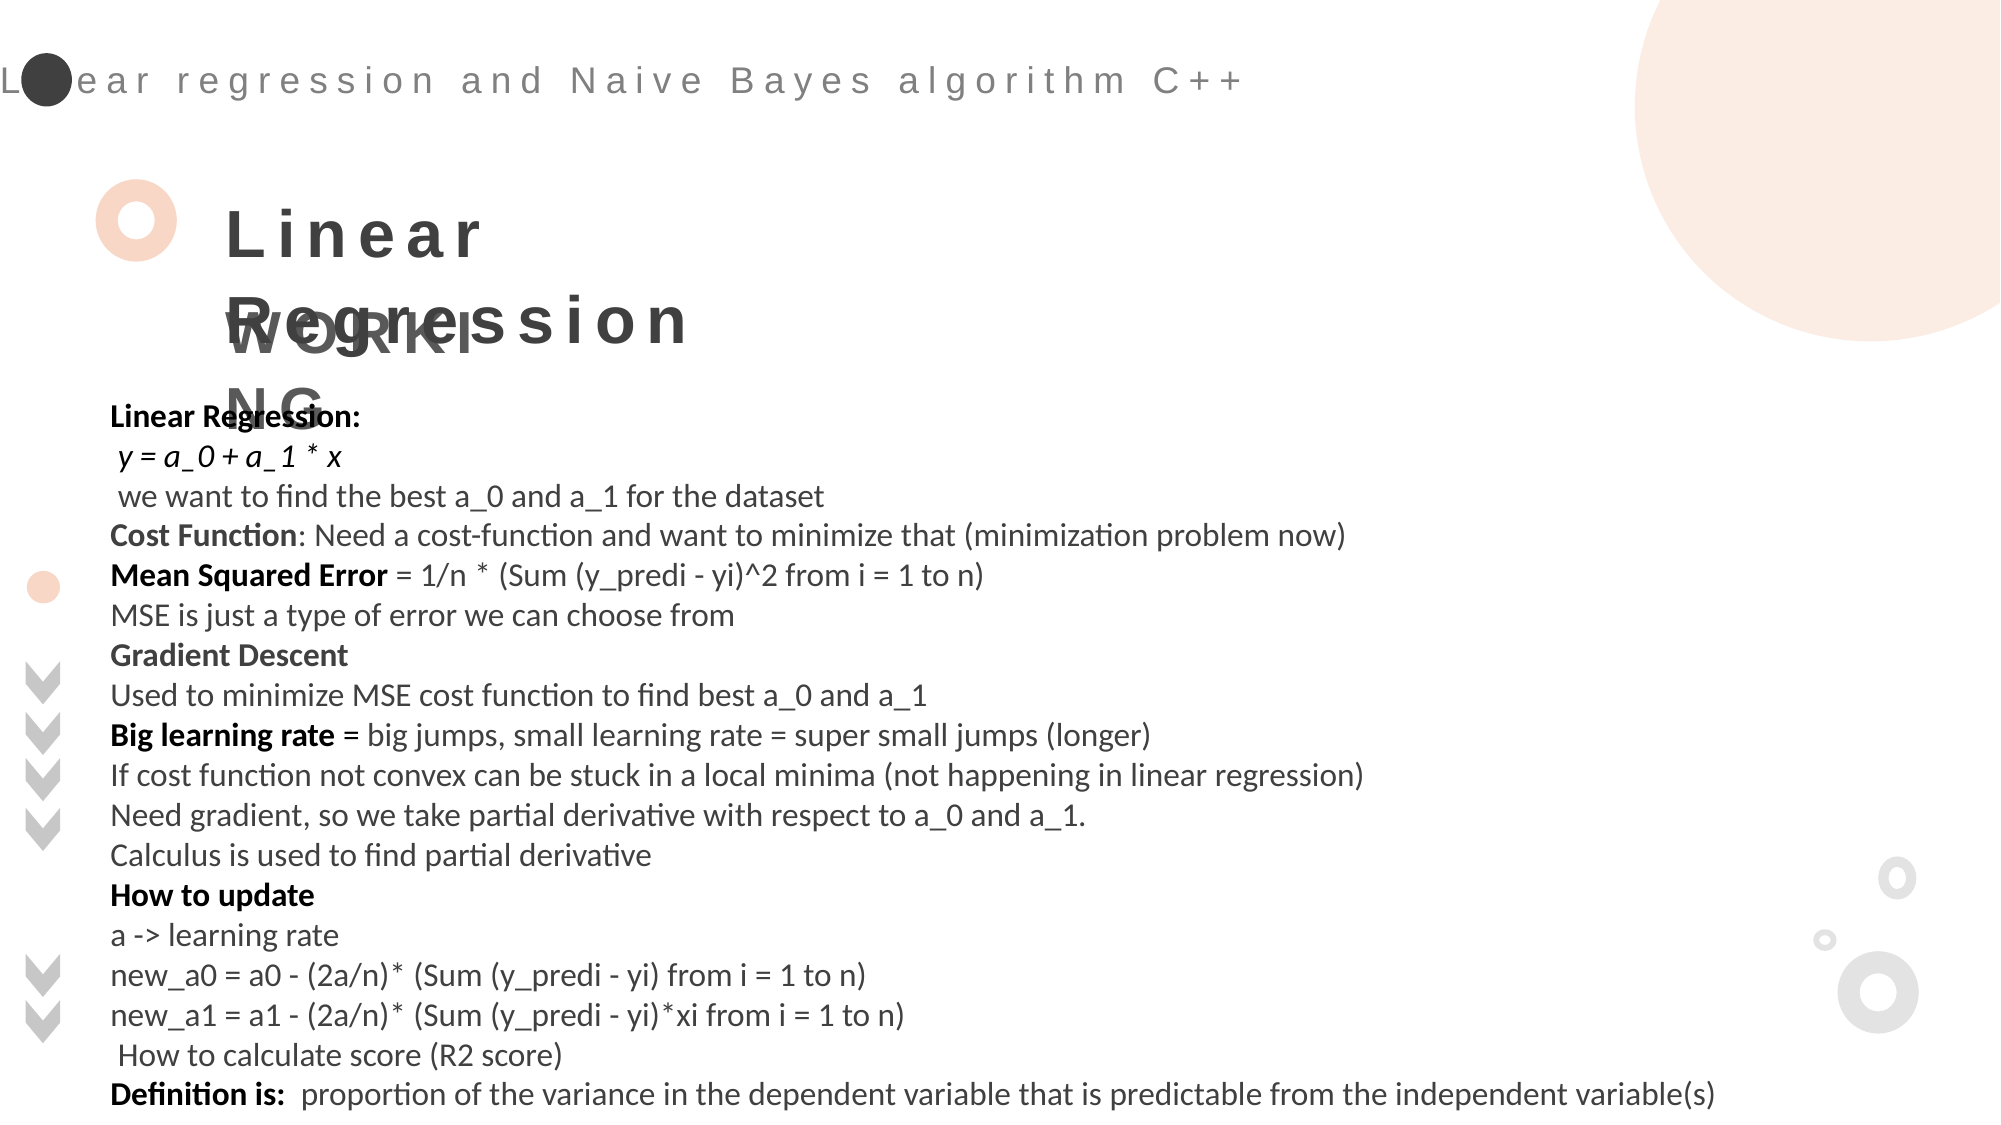

Linear regression and Naive Bayes algorithm C++

Linear Regression

WORKING
Linear Regression:
 y = a_0 + a_1 * x
 we want to find the best a_0 and a_1 for the dataset
Cost Function: Need a cost-function and want to minimize that (minimization problem now)
Mean Squared Error = 1/n * (Sum (y_predi - yi)^2 from i = 1 to n)
MSE is just a type of error we can choose from
Gradient Descent
Used to minimize MSE cost function to find best a_0 and a_1
Big learning rate = big jumps, small learning rate = super small jumps (longer)
If cost function not convex can be stuck in a local minima (not happening in linear regression)
Need gradient, so we take partial derivative with respect to a_0 and a_1.
Calculus is used to find partial derivative
How to update
a -> learning rate
new_a0 = a0 - (2a/n)* (Sum (y_predi - yi) from i = 1 to n)
new_a1 = a1 - (2a/n)* (Sum (y_predi - yi)*xi from i = 1 to n)
 How to calculate score (R2 score)
Definition is:  proportion of the variance in the dependent variable that is predictable from the independent variable(s)